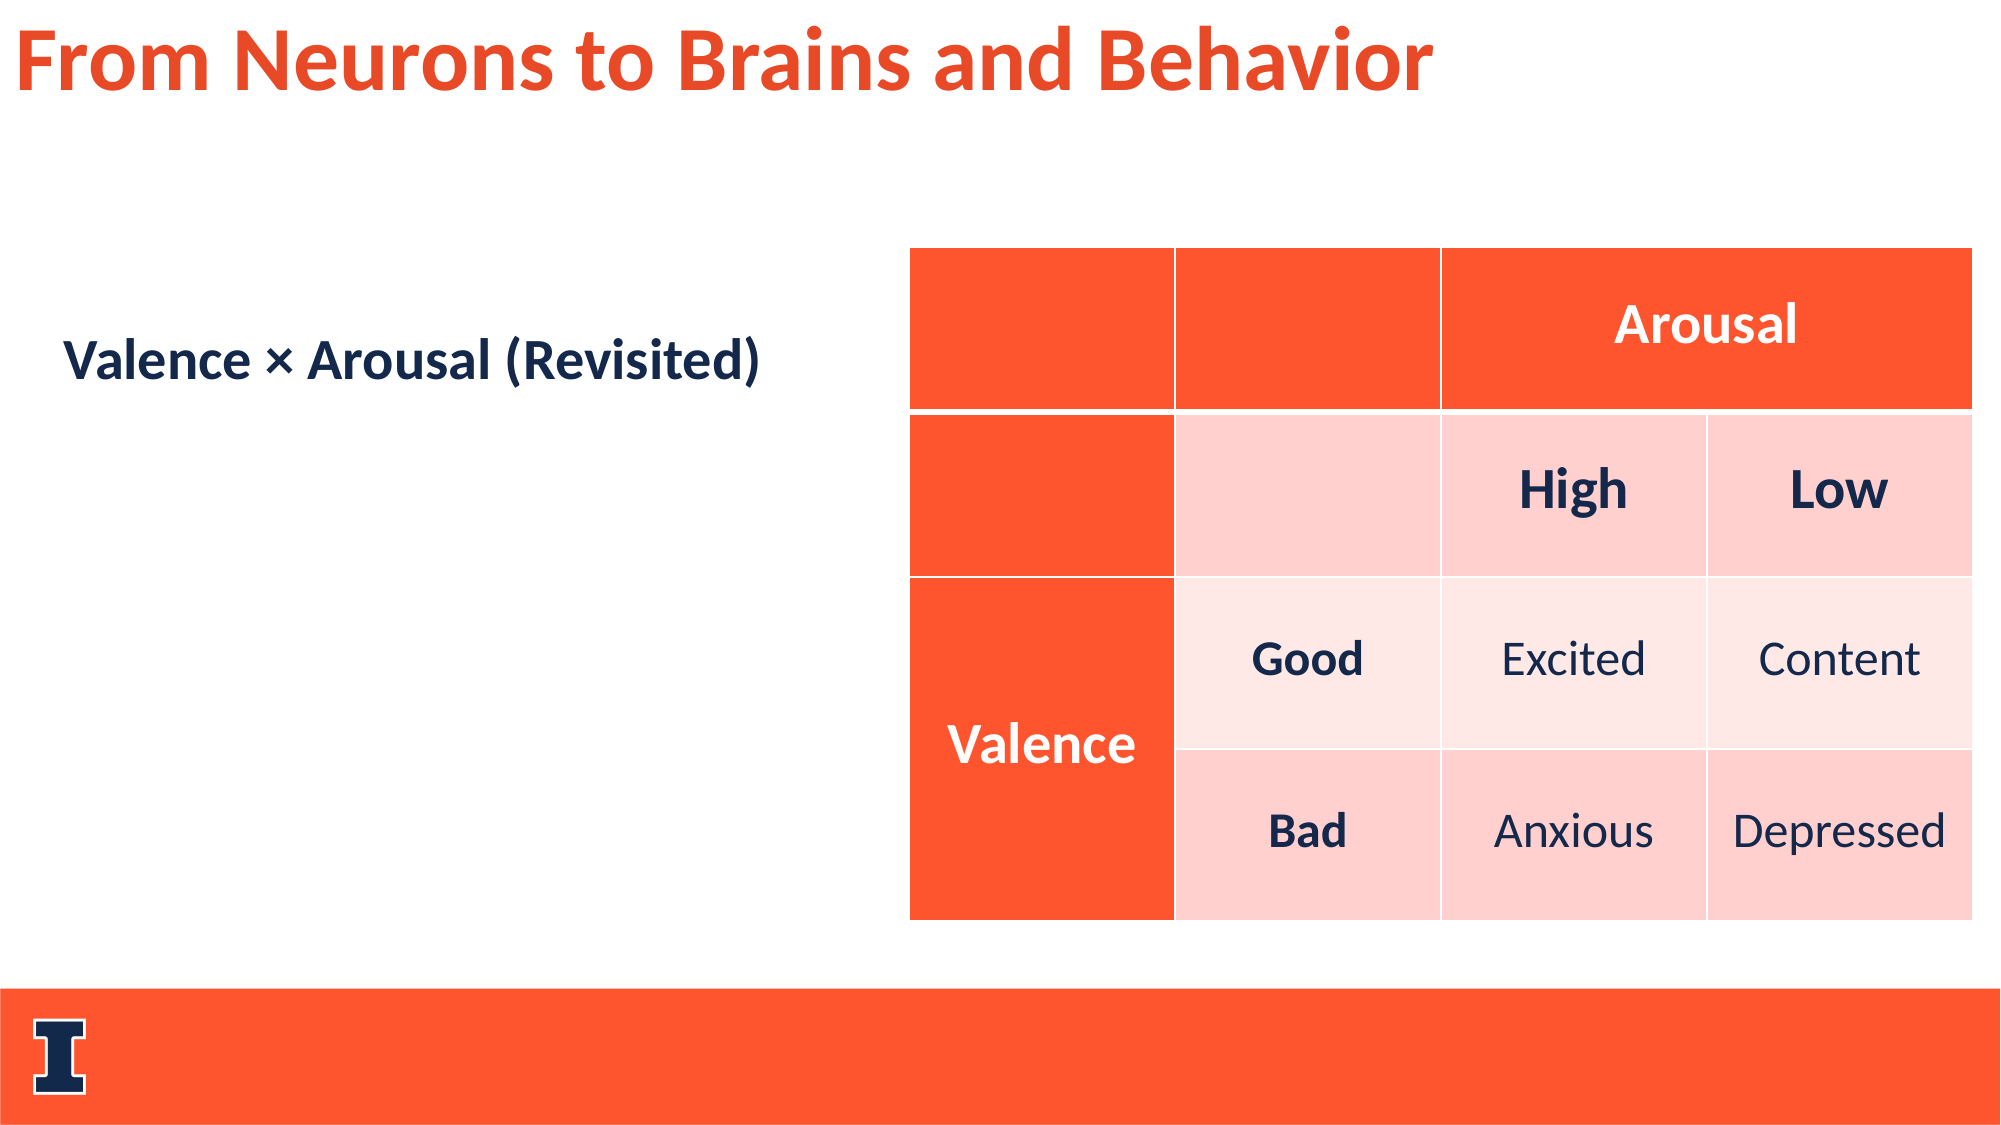

From Neurons to Brains and Behavior
|  |  | Arousal |  |
| --- | --- | --- | --- |
|  |  | High | Low |
| Valence | Good | Excited | Content |
|  | Bad | Anxious | Depressed |
Valence × Arousal (Revisited)